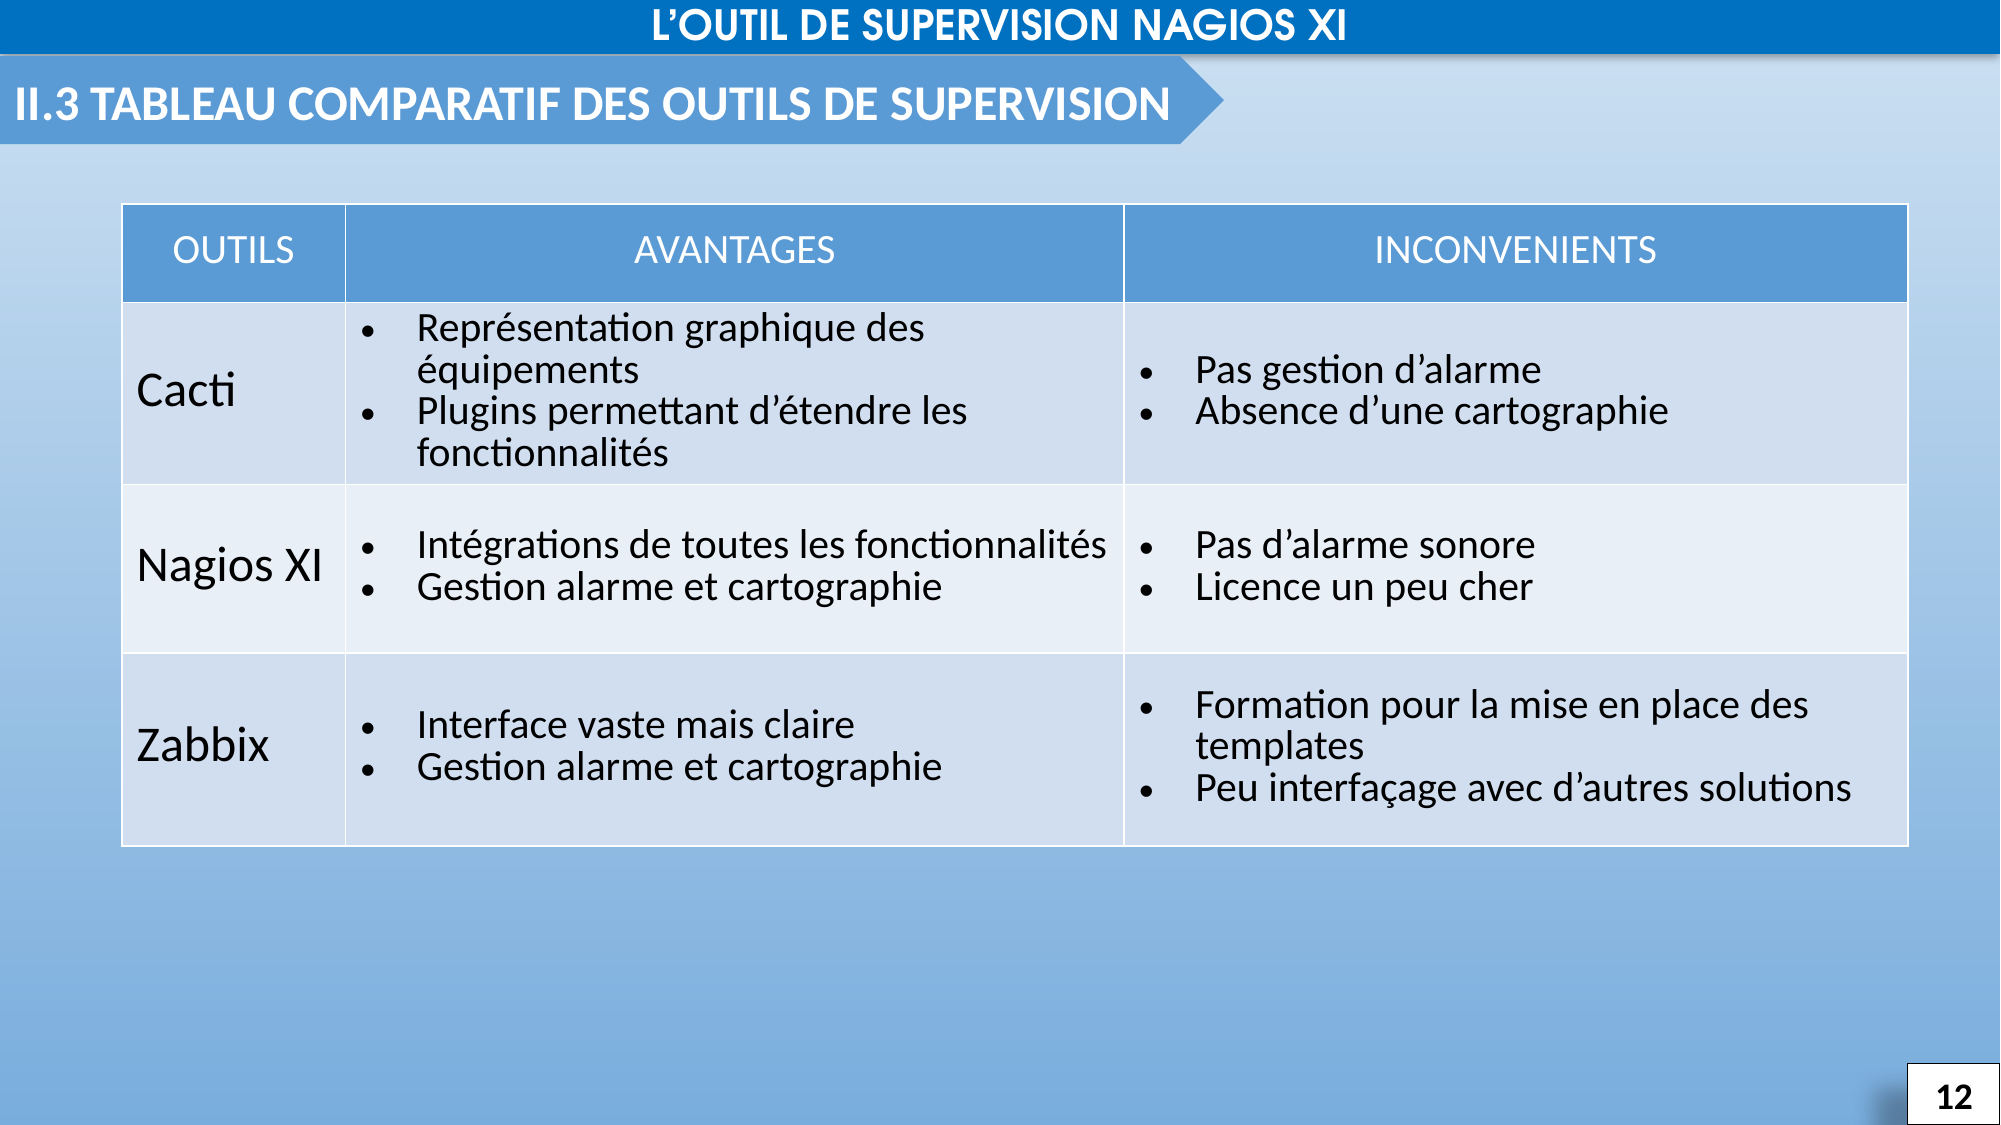

L’OUTIL DE SUPERVISION NAGIOS XI
II.3 TABLEAU COMPARATIF DES OUTILS DE SUPERVISION
| OUTILS | AVANTAGES | INCONVENIENTS |
| --- | --- | --- |
| Cacti | Représentation graphique des équipements Plugins permettant d’étendre les fonctionnalités | Pas gestion d’alarme Absence d’une cartographie |
| Nagios XI | Intégrations de toutes les fonctionnalités Gestion alarme et cartographie | Pas d’alarme sonore Licence un peu cher |
| Zabbix | Interface vaste mais claire Gestion alarme et cartographie | Formation pour la mise en place des templates Peu interfaçage avec d’autres solutions |
12